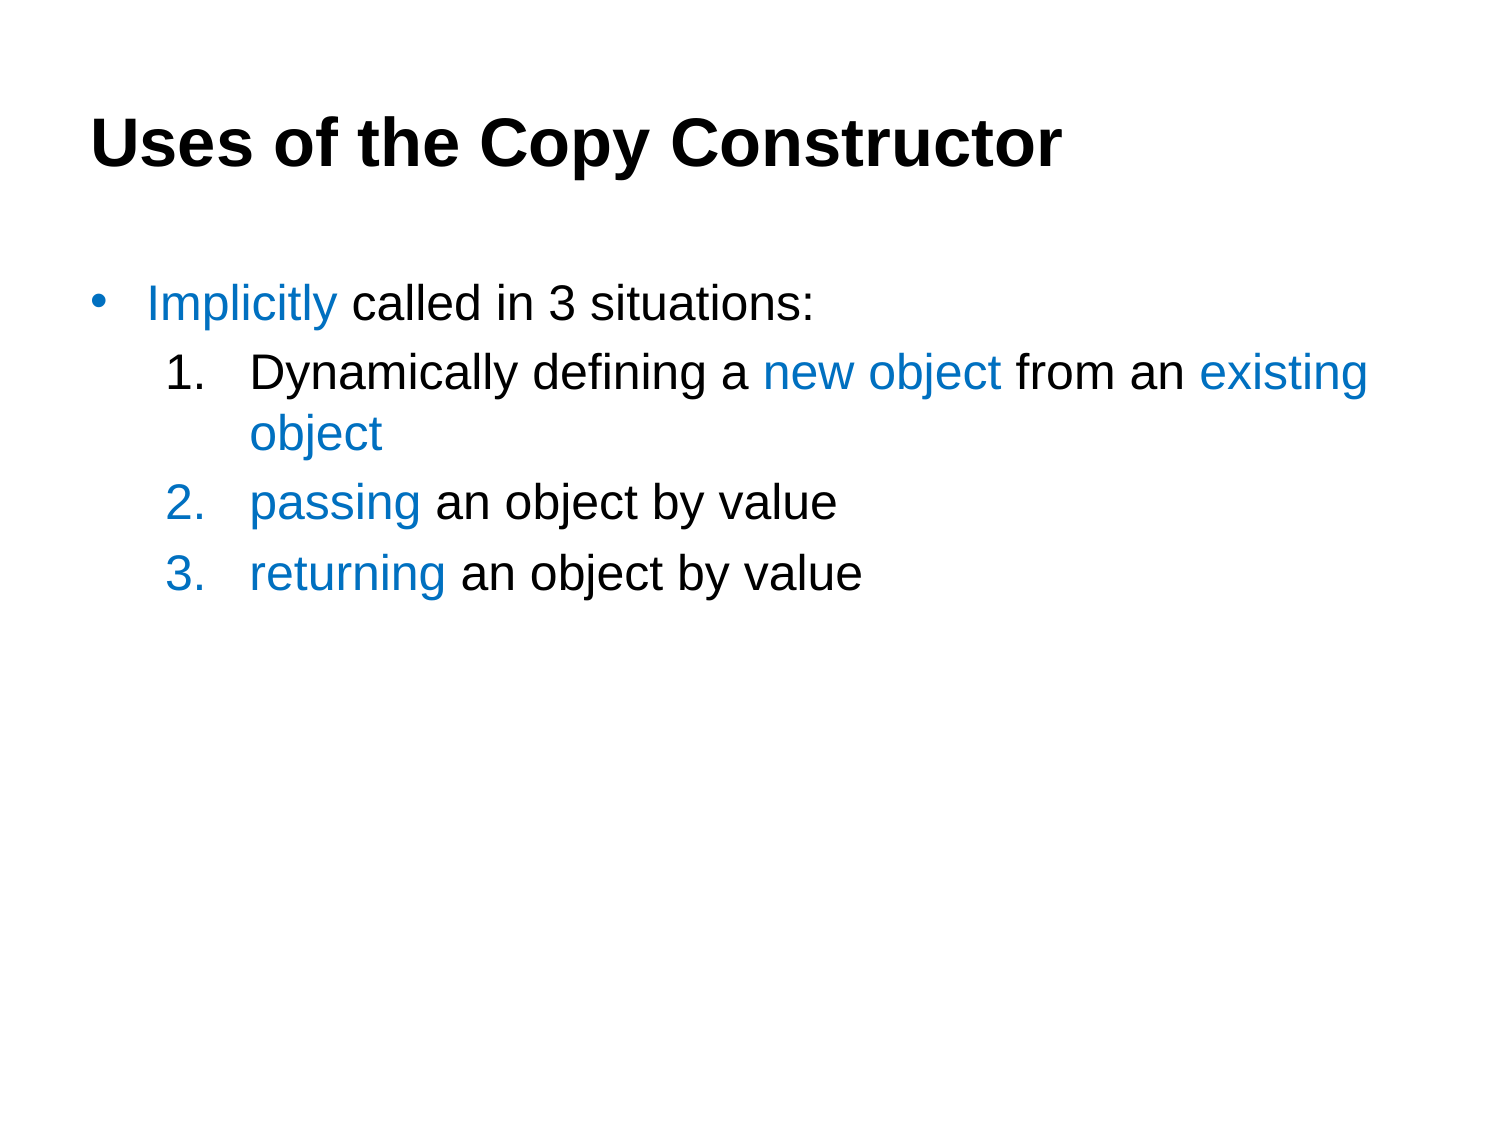

# Uses of the Copy Constructor
Implicitly called in 3 situations:
Dynamically defining a new object from an existing object
passing an object by value
returning an object by value